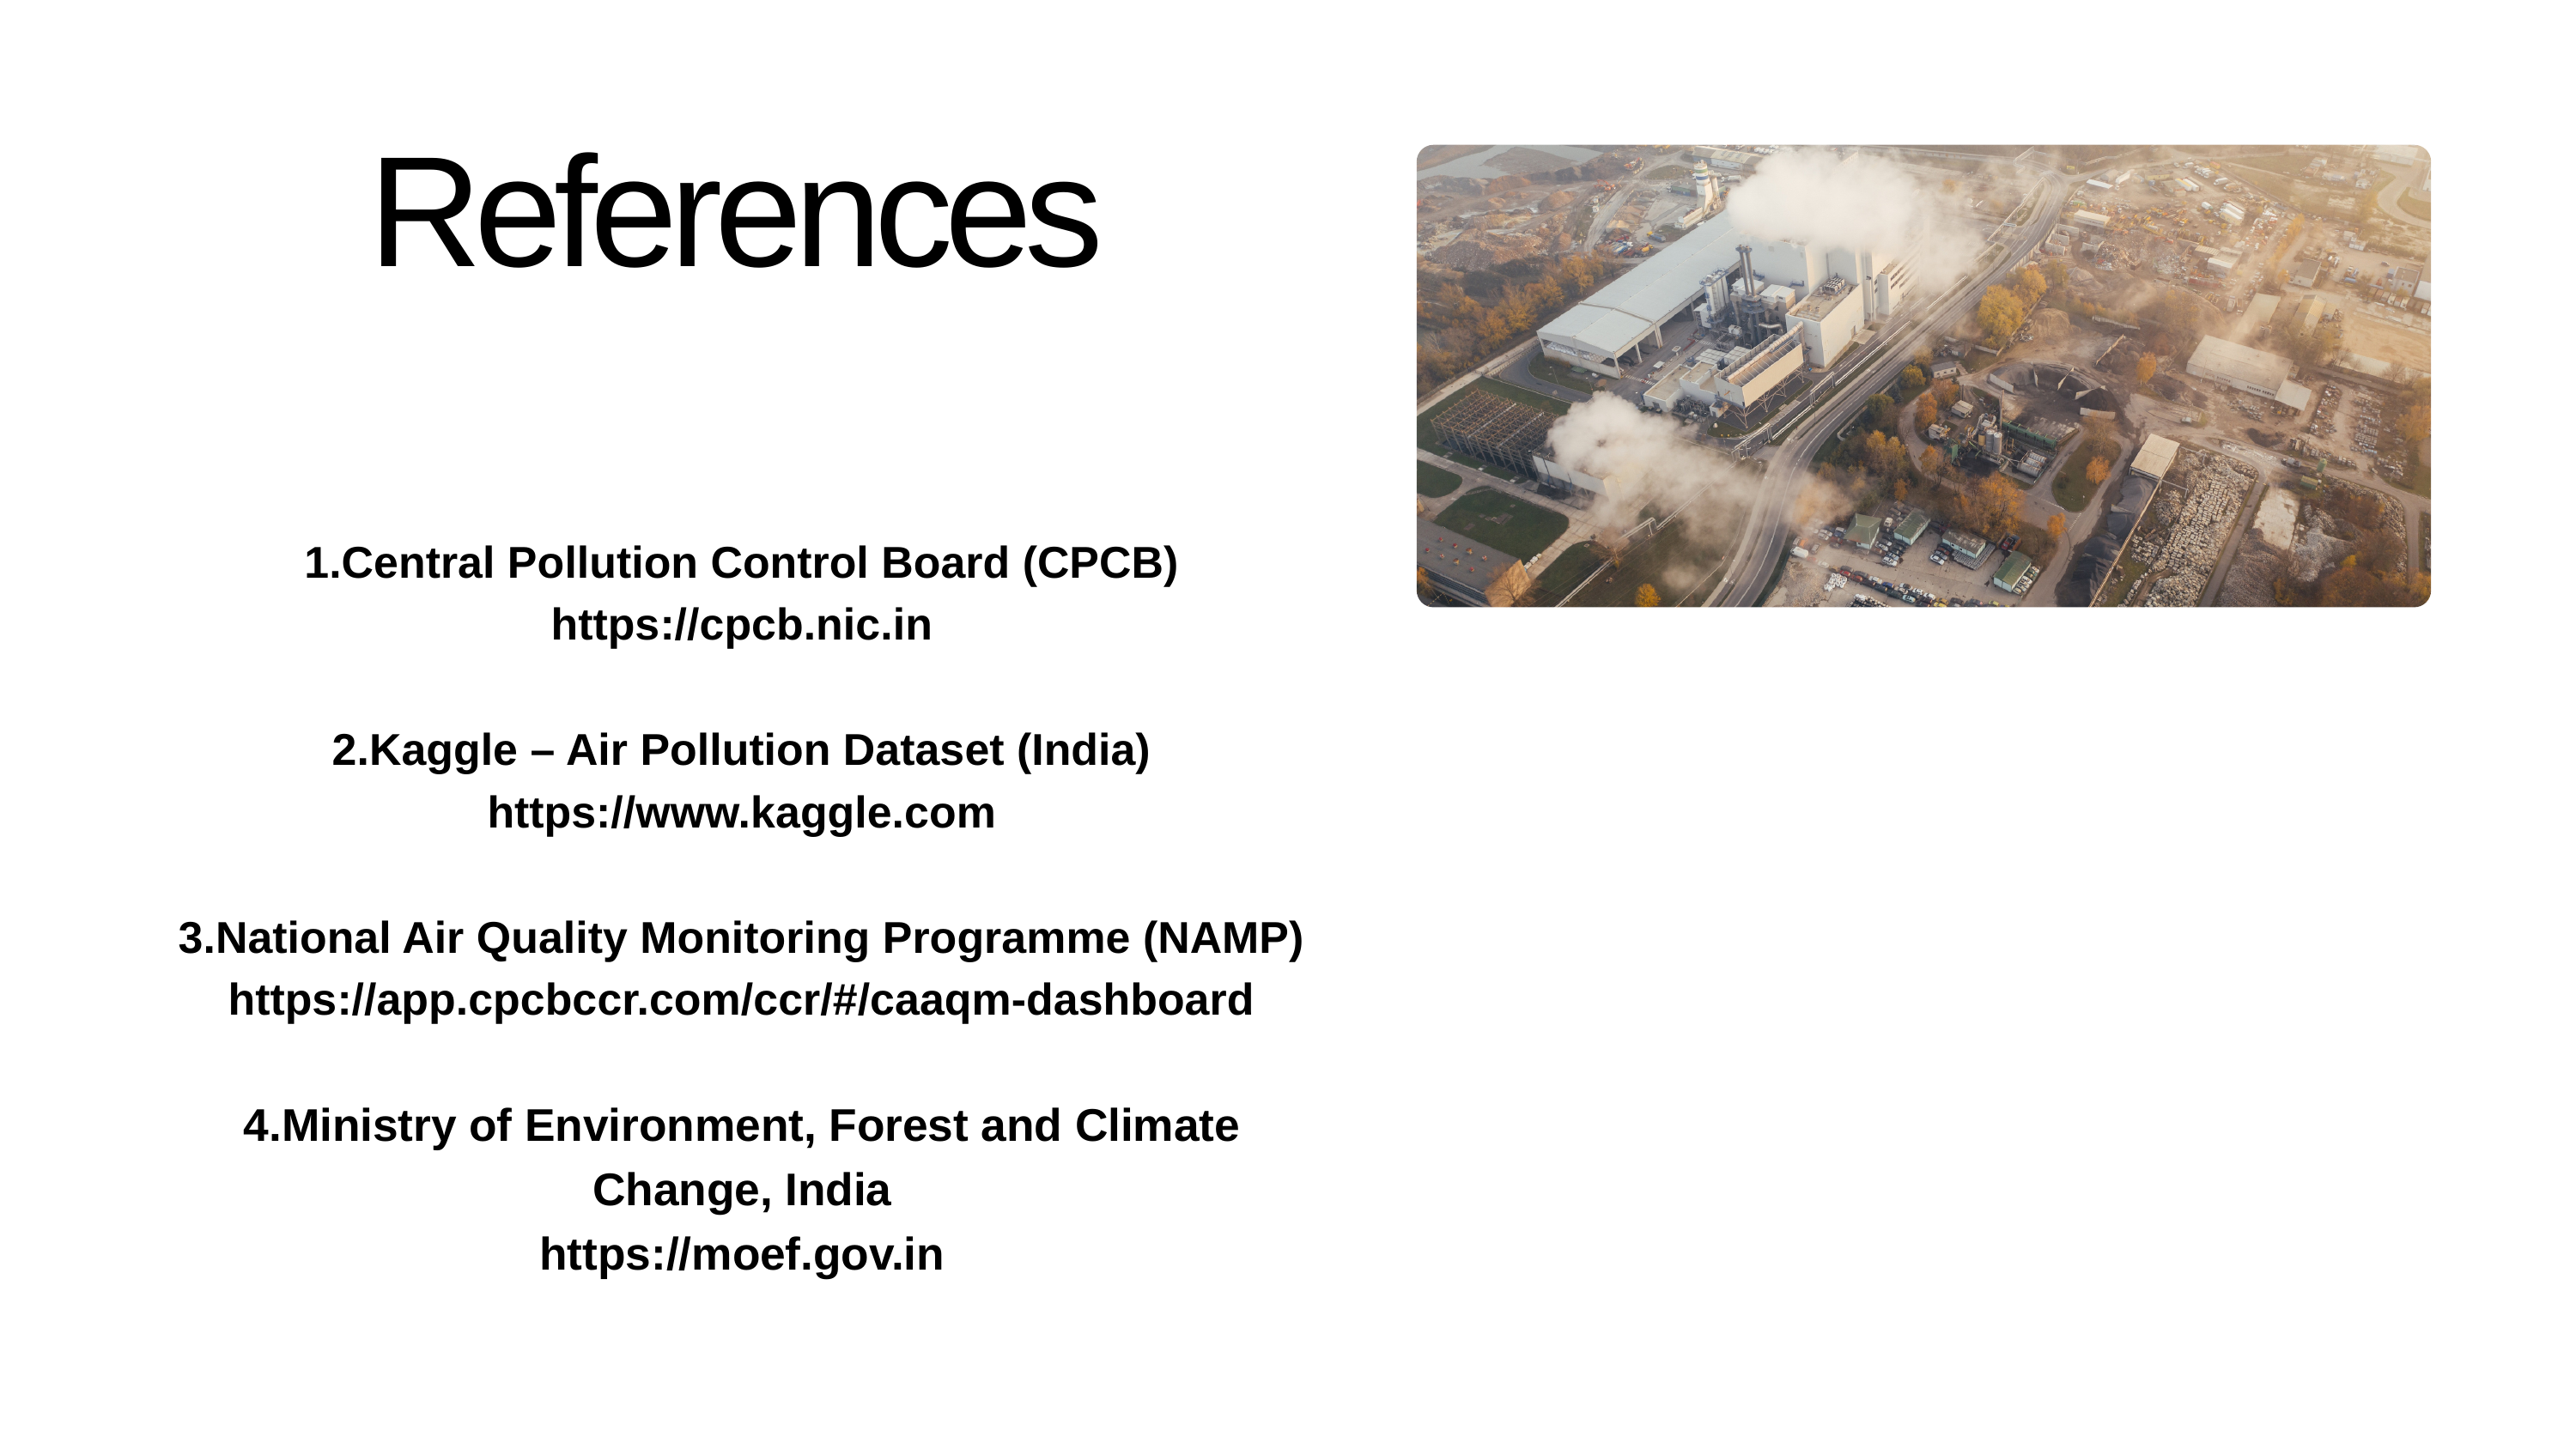

References

1.Central Pollution Control Board (CPCB)
https://cpcb.nic.in

2.Kaggle – Air Pollution Dataset (India)
https://www.kaggle.com

3.National Air Quality Monitoring Programme (NAMP)
https://app.cpcbccr.com/ccr/#/caaqm-dashboard

4.Ministry of Environment, Forest and Climate Change, India
https://moef.gov.in